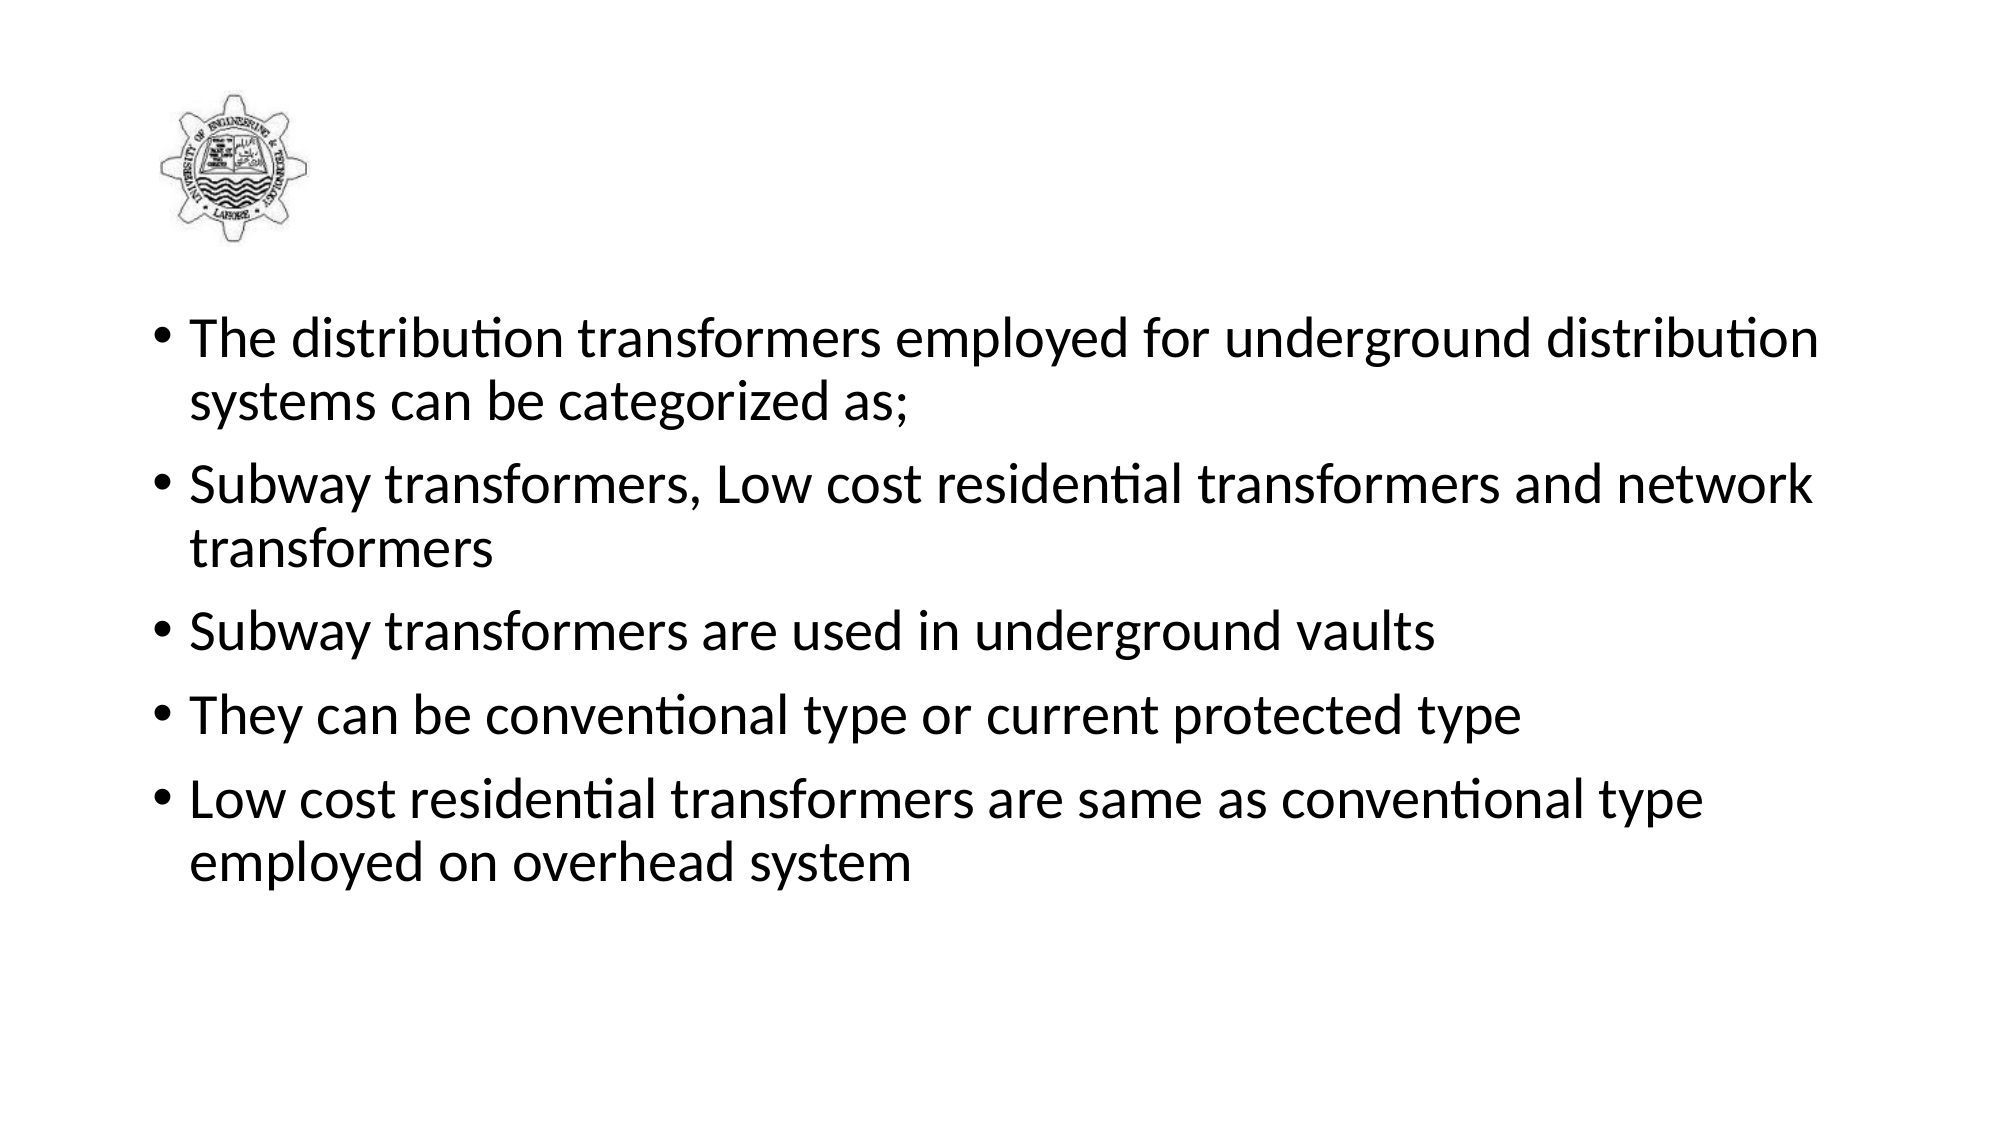

#
The distribution transformers employed for underground distribution systems can be categorized as;
Subway transformers, Low cost residential transformers and network transformers
Subway transformers are used in underground vaults
They can be conventional type or current protected type
Low cost residential transformers are same as conventional type employed on overhead system